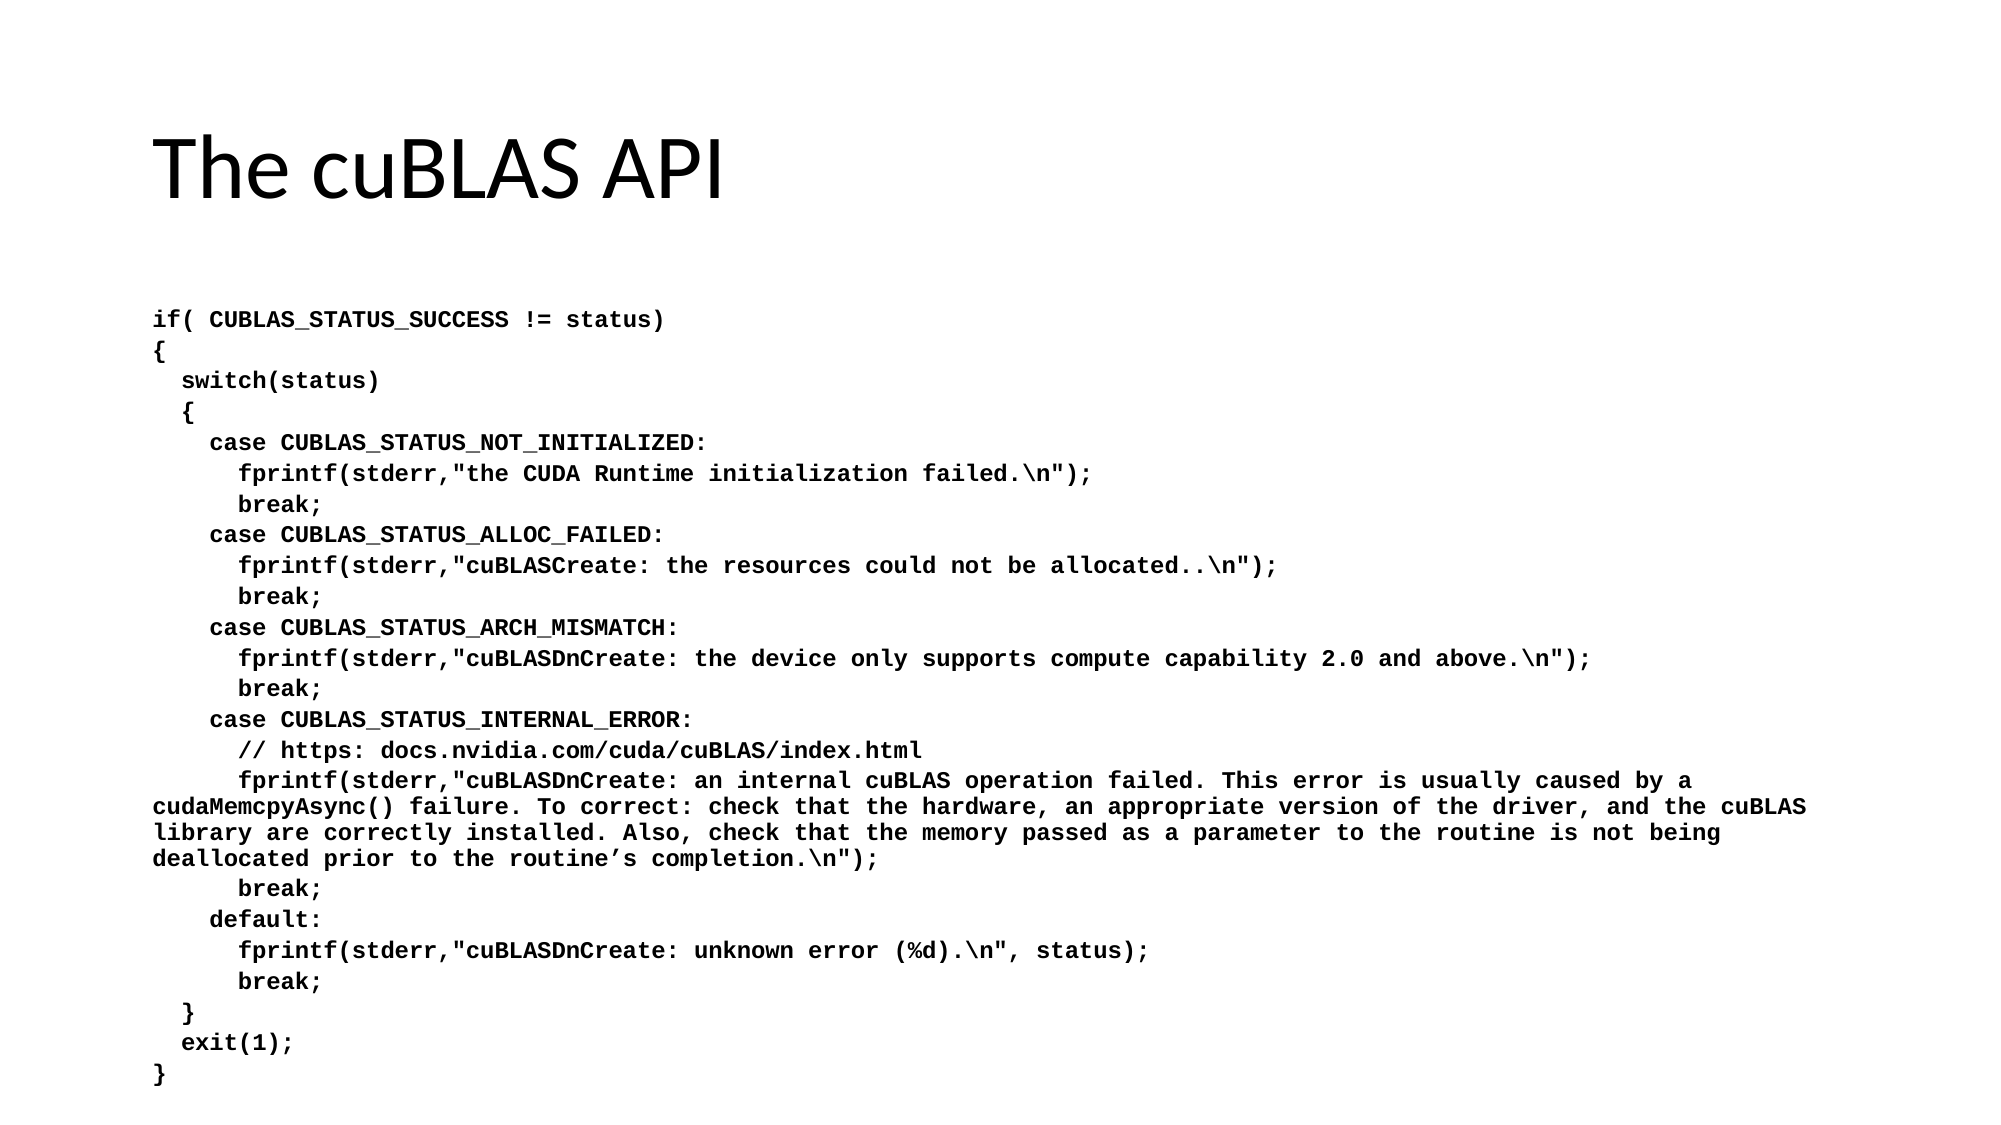

# The cuBLAS API
if( CUBLAS_STATUS_SUCCESS != status)
{
  switch(status)
  {
    case CUBLAS_STATUS_NOT_INITIALIZED:
      fprintf(stderr,"the CUDA Runtime initialization failed.\n");
      break;
    case CUBLAS_STATUS_ALLOC_FAILED:
      fprintf(stderr,"cuBLASCreate: the resources could not be allocated..\n");
      break;
    case CUBLAS_STATUS_ARCH_MISMATCH:
      fprintf(stderr,"cuBLASDnCreate: the device only supports compute capability 2.0 and above.\n");
      break;
    case CUBLAS_STATUS_INTERNAL_ERROR:
      // https: docs.nvidia.com/cuda/cuBLAS/index.html
      fprintf(stderr,"cuBLASDnCreate: an internal cuBLAS operation failed. This error is usually caused by a cudaMemcpyAsync() failure. To correct: check that the hardware, an appropriate version of the driver, and the cuBLAS library are correctly installed. Also, check that the memory passed as a parameter to the routine is not being deallocated prior to the routine’s completion.\n");
      break;
    default:
      fprintf(stderr,"cuBLASDnCreate: unknown error (%d).\n", status);
      break;
  }
  exit(1);
}